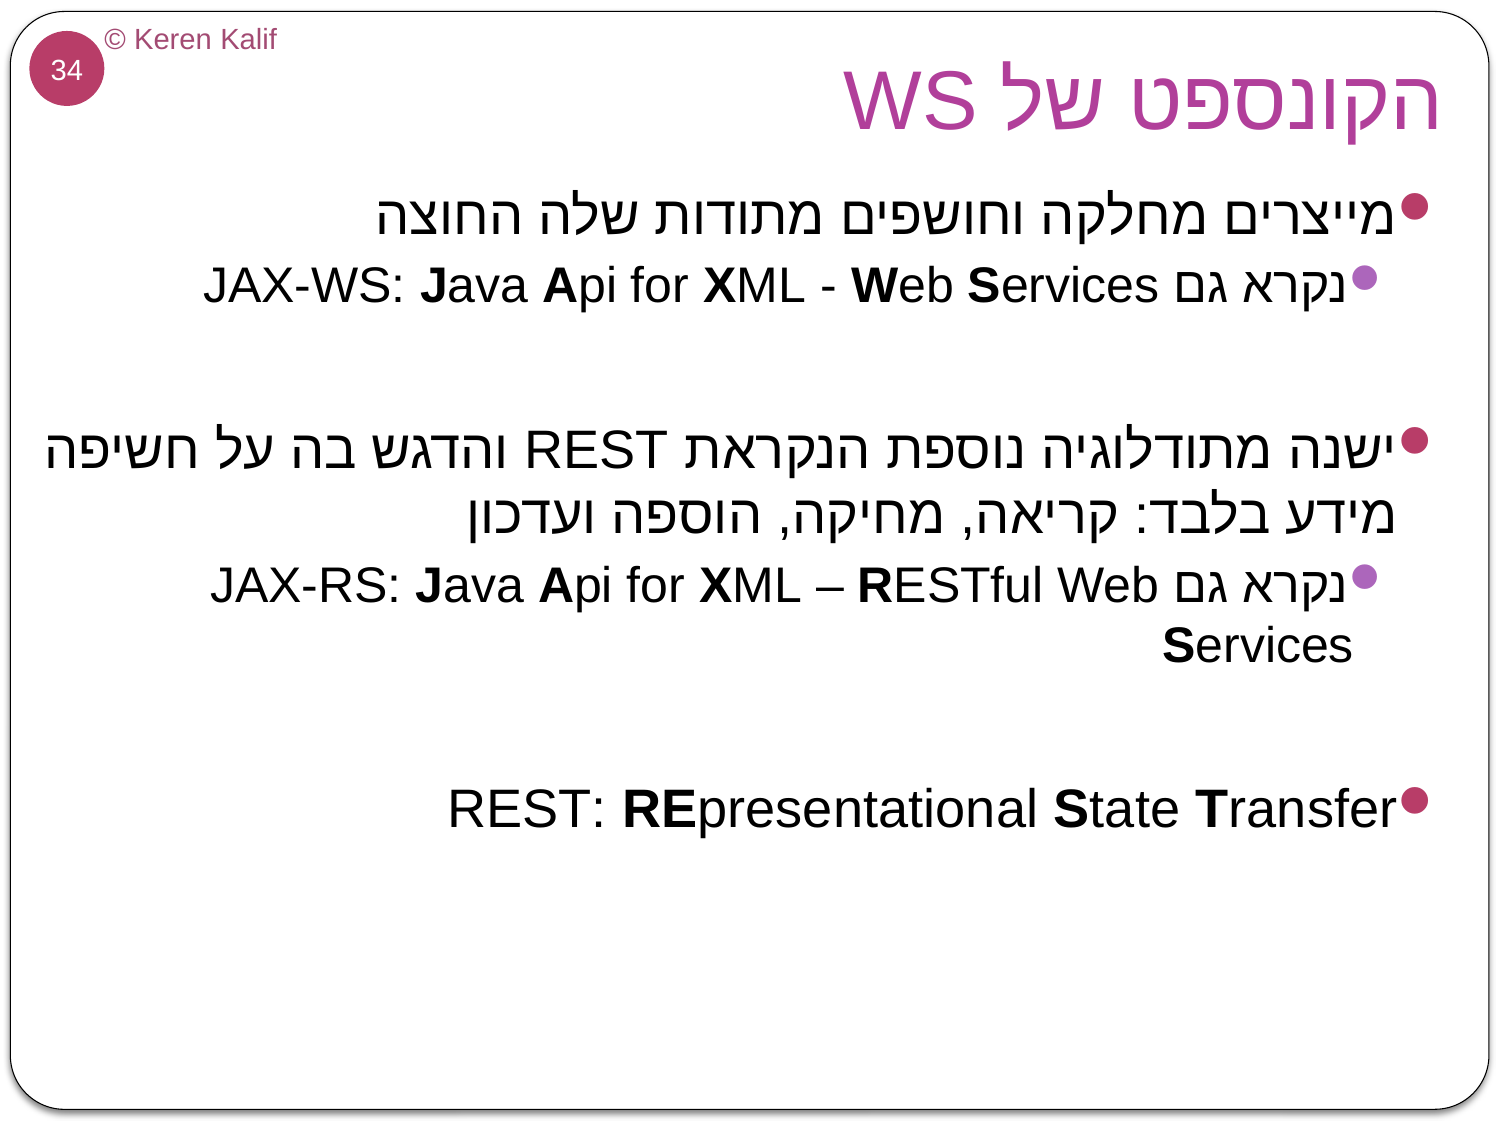

# הקונספט של WS
מייצרים מחלקה וחושפים מתודות שלה החוצה
נקרא גם JAX-WS: Java Api for XML - Web Services

ישנה מתודלוגיה נוספת הנקראת REST והדגש בה על חשיפה מידע בלבד: קריאה, מחיקה, הוספה ועדכון
נקרא גם JAX-RS: Java Api for XML – RESTful Web Services

REST: REpresentational State Transfer